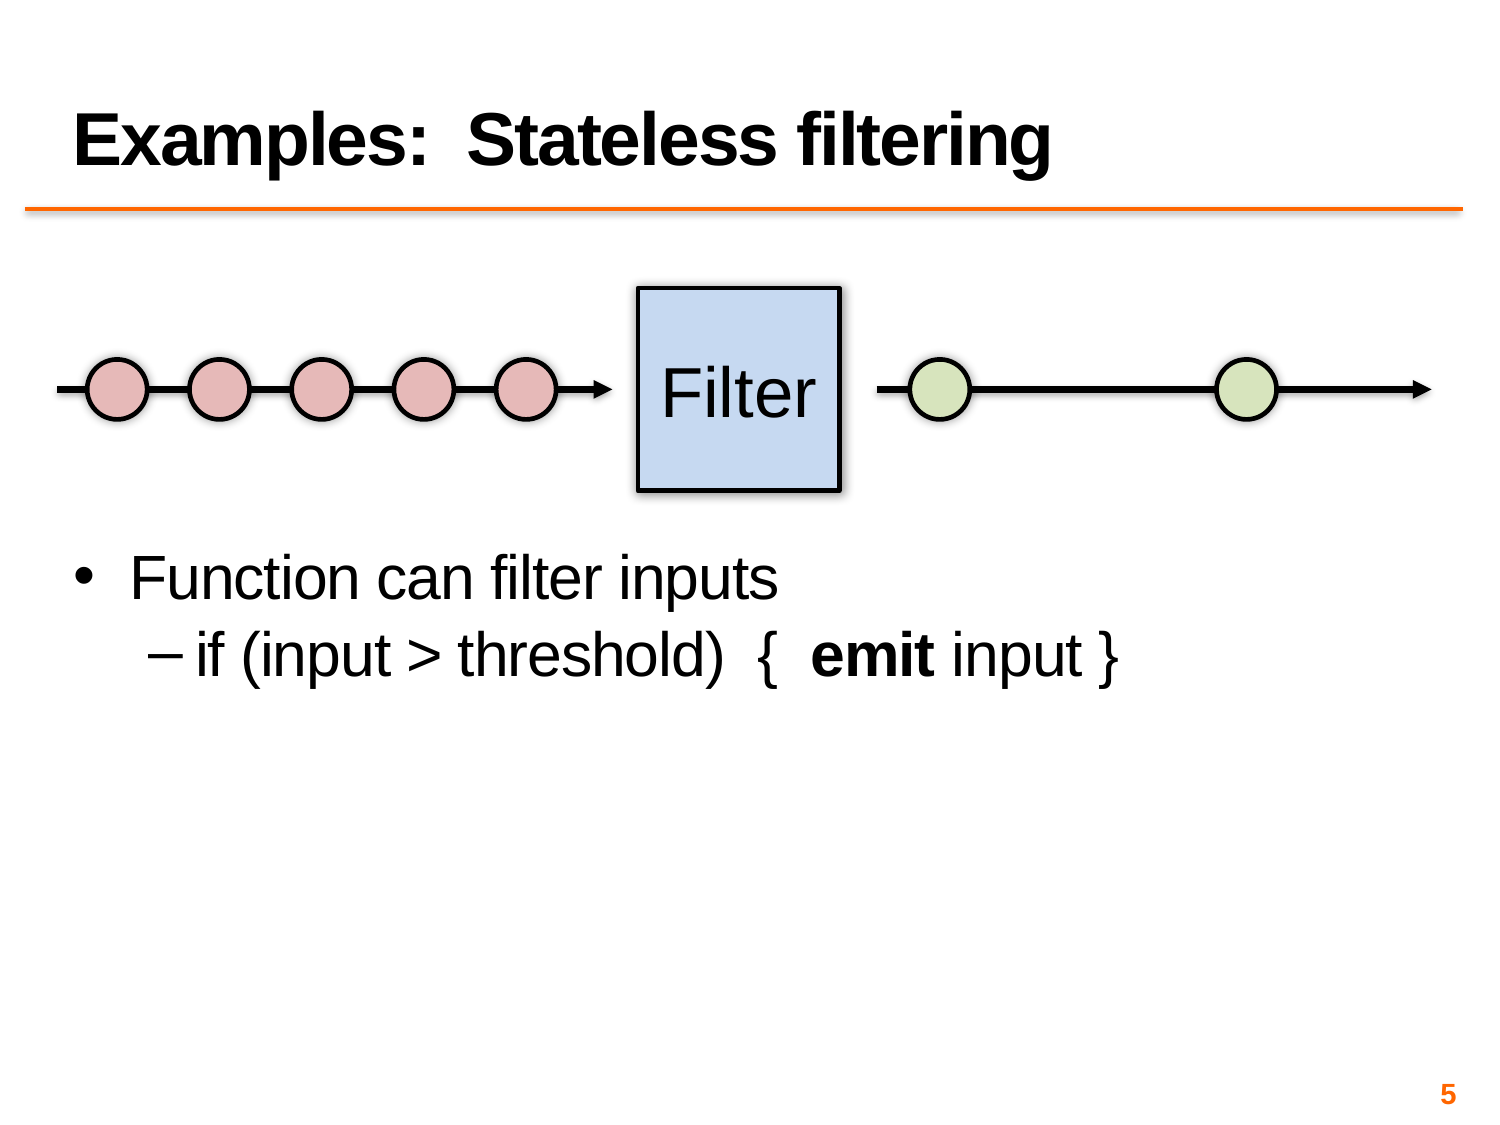

# Examples:  Stateless filtering
Filter

Function can filter inputs
if (input > threshold)  {  emit input }

5